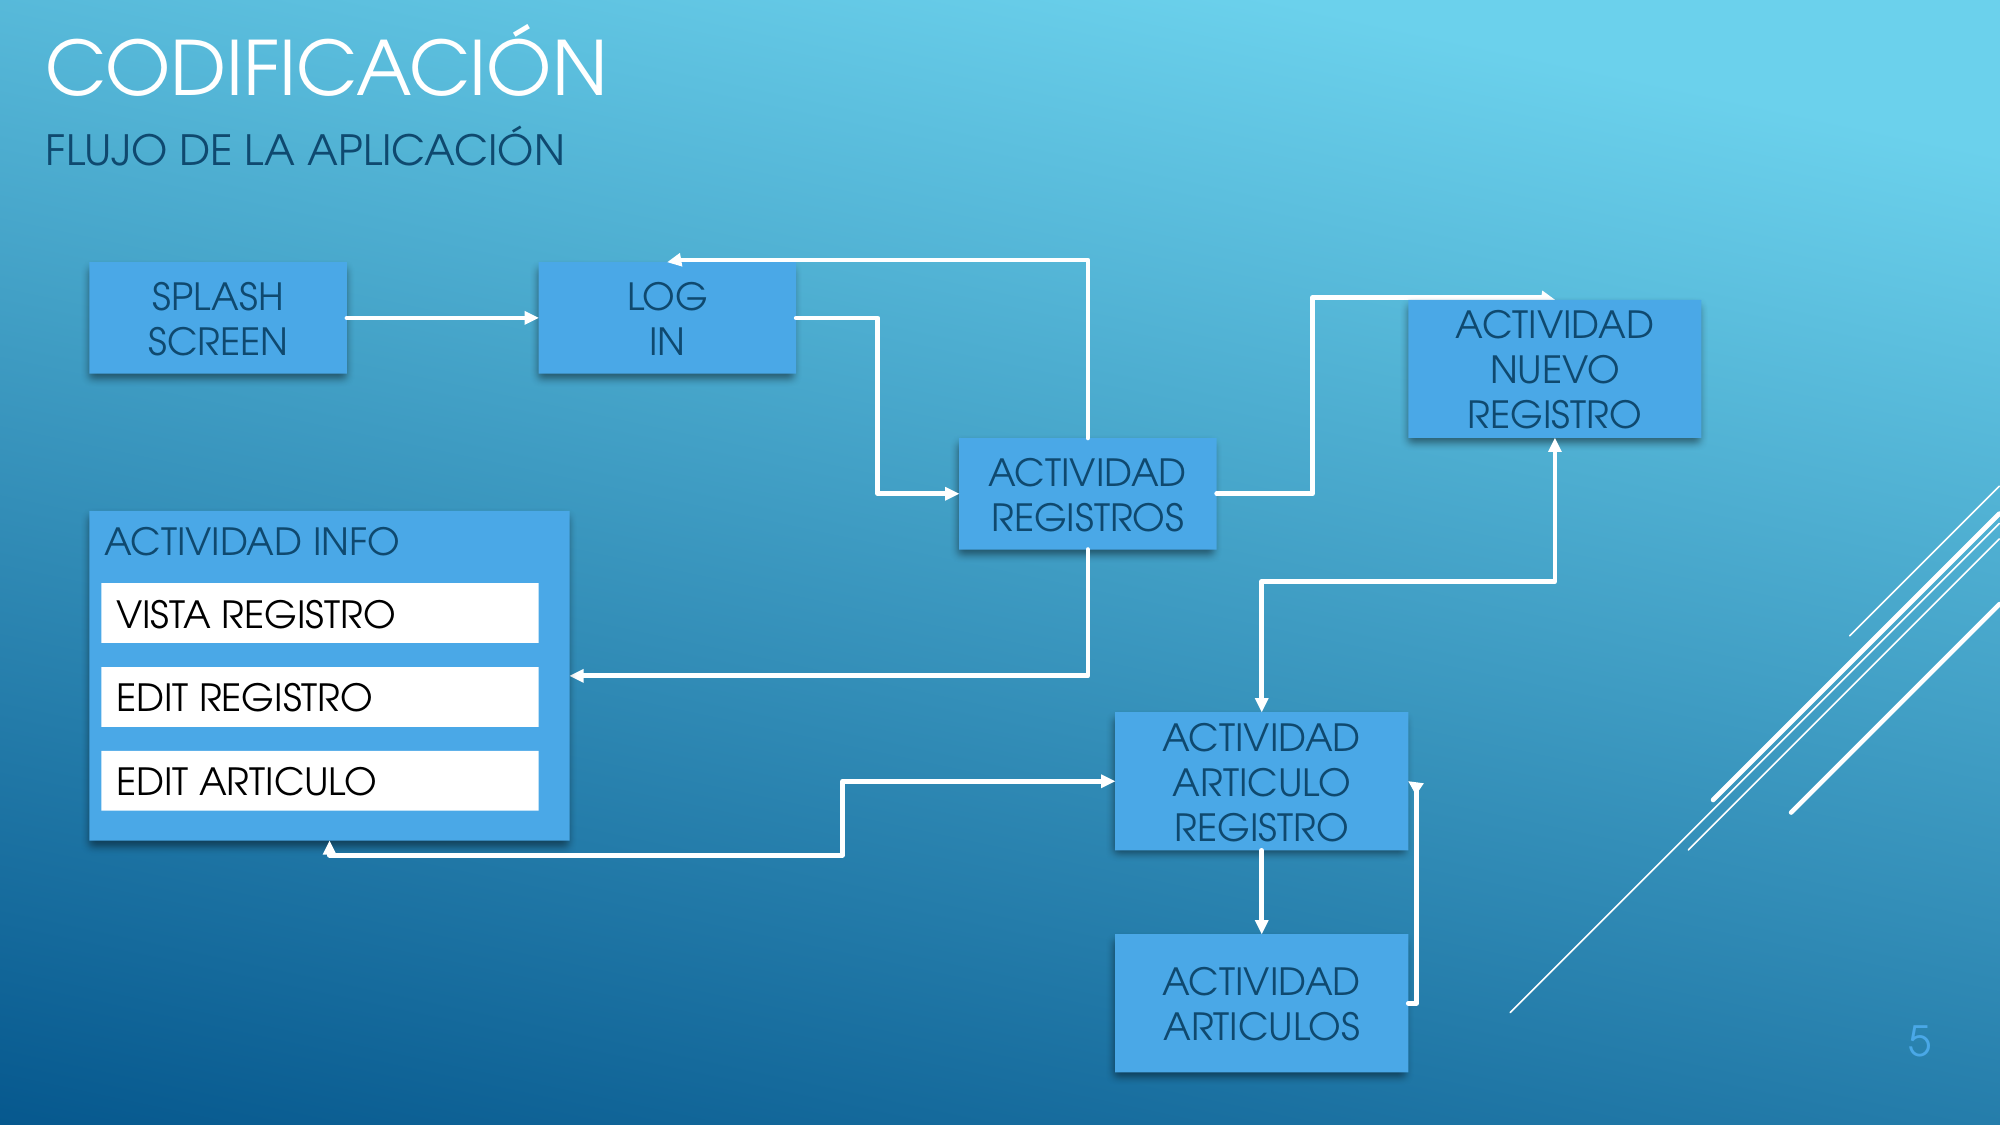

codificación
Flujo de la aplicación
SPLASH
SCREEN
LOG
IN
ACTIVIDAD
NUEVO REGISTRO
ACTIVIDAD
REGISTROS
ACTIVIDAD INFO

VISTA REGISTRO
EDIT REGISTRO
ACTIVIDAD
ARTICULO
REGISTRO
EDIT ARTICULO
ACTIVIDAD
ARTICULOS
5